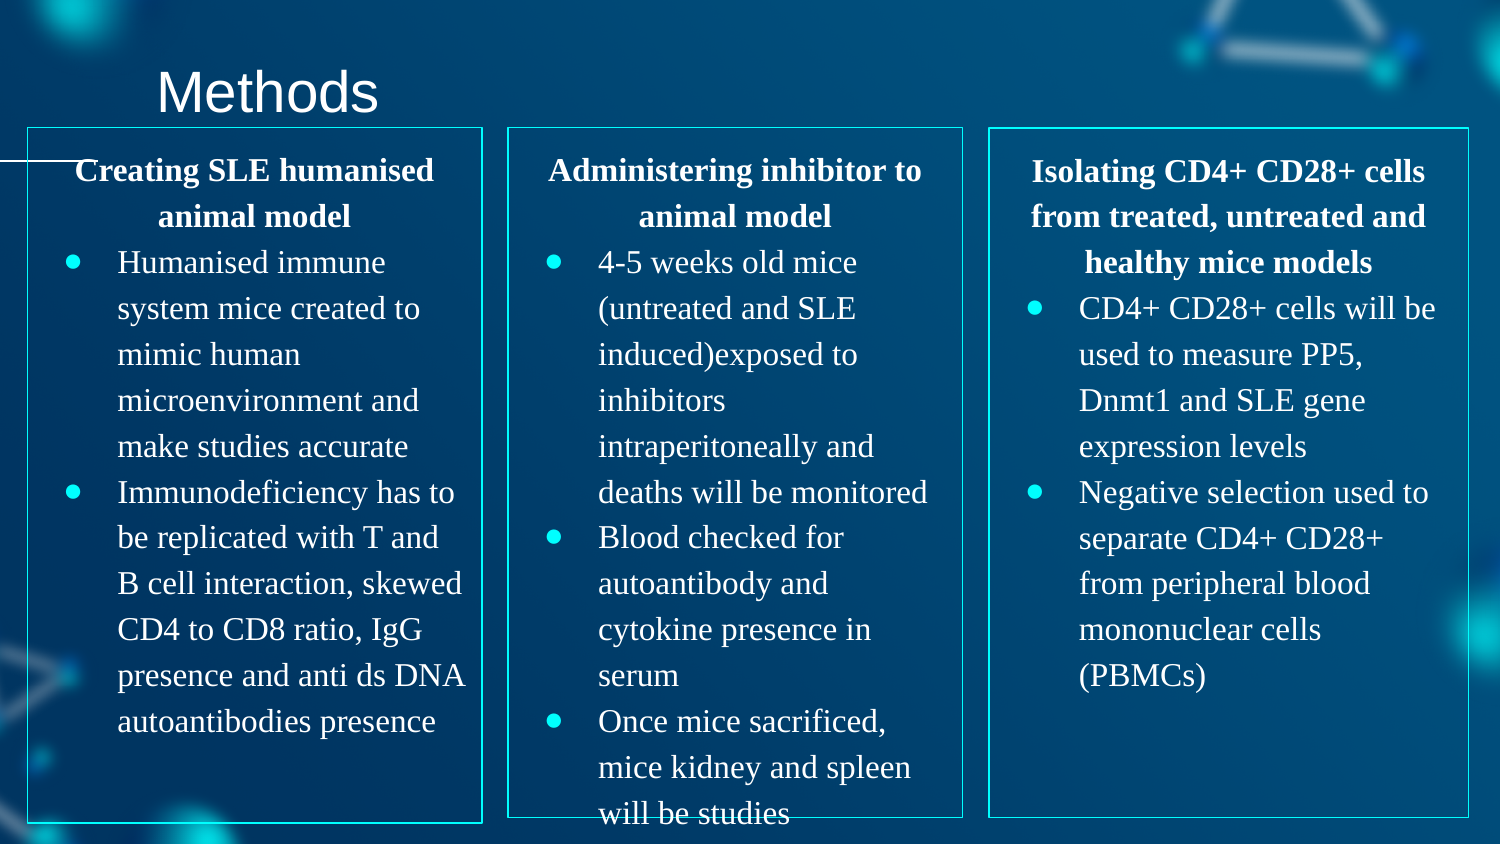

# Methods
Creating SLE humanised animal model
Humanised immune system mice created to mimic human microenvironment and make studies accurate
Immunodeficiency has to be replicated with T and B cell interaction, skewed CD4 to CD8 ratio, IgG presence and anti ds DNA autoantibodies presence
Administering inhibitor to animal model
4-5 weeks old mice (untreated and SLE induced)exposed to inhibitors intraperitoneally and deaths will be monitored
Blood checked for autoantibody and cytokine presence in serum
Once mice sacrificed, mice kidney and spleen will be studies
Isolating CD4+ CD28+ cells from treated, untreated and healthy mice models
CD4+ CD28+ cells will be used to measure PP5, Dnmt1 and SLE gene expression levels
Negative selection used to separate CD4+ CD28+ from peripheral blood mononuclear cells (PBMCs)